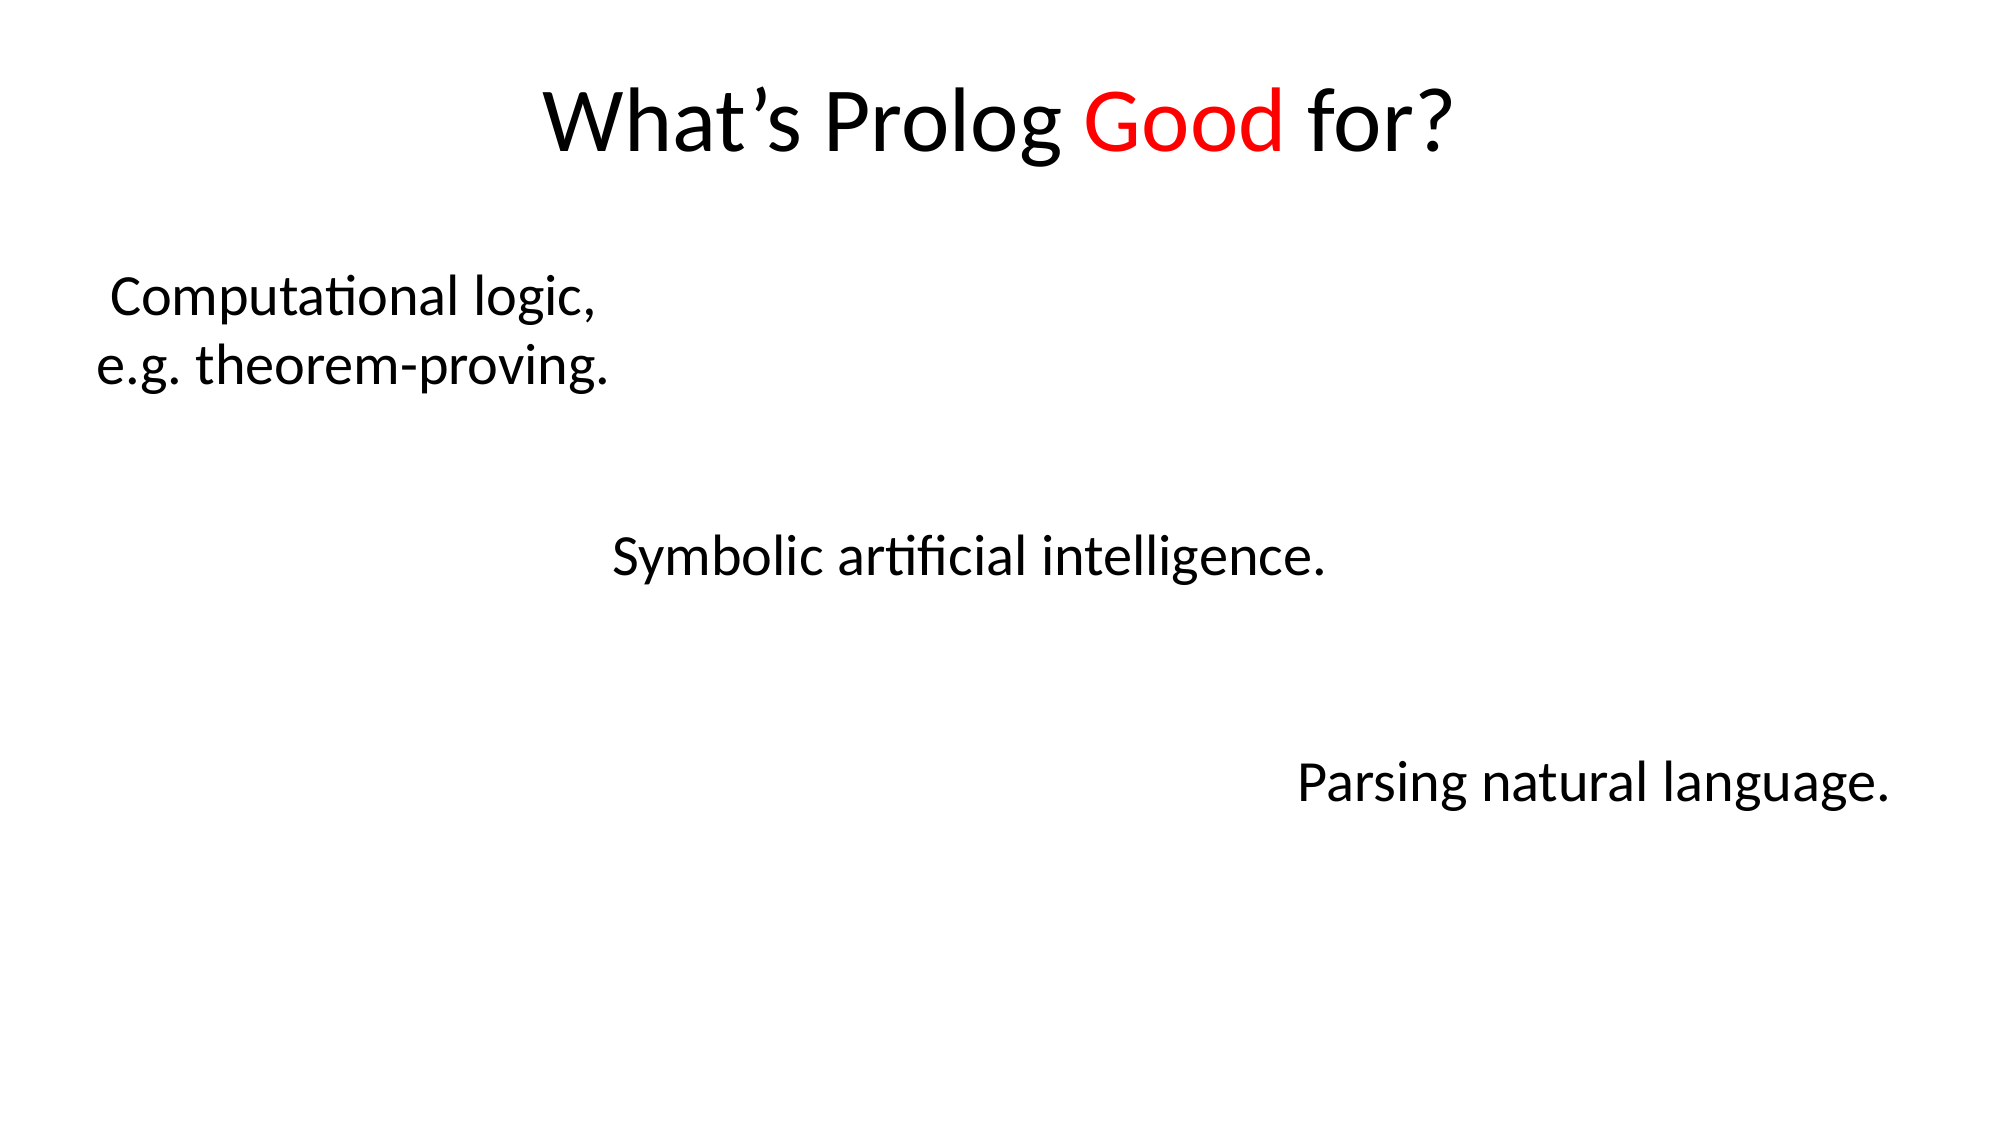

# What’s Prolog Good for?
Computational logic, e.g. theorem-proving.
Symbolic artificial intelligence.
Parsing natural language.